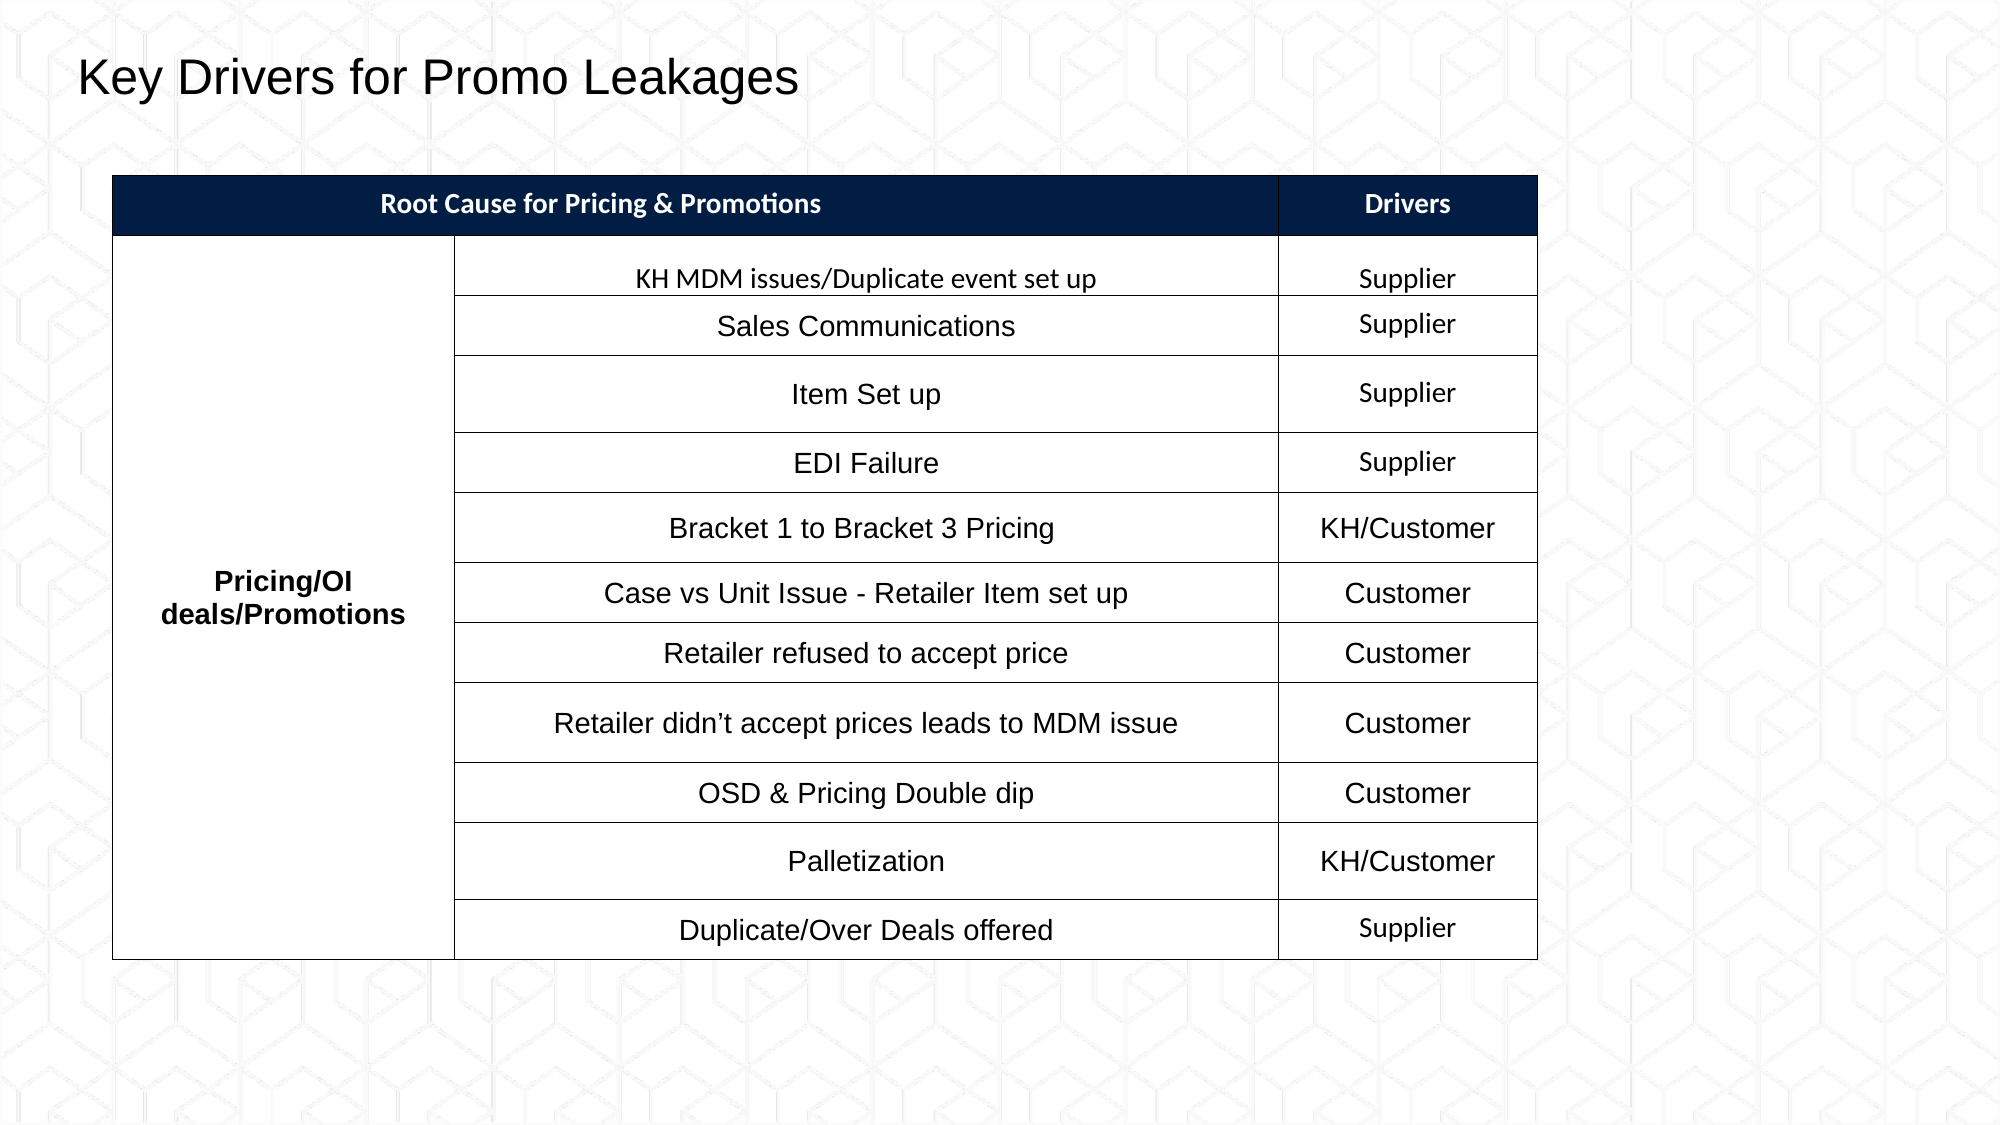

Key Drivers for Promo Leakages
| Root Cause for Pricing & Promotions |  | Drivers |
| --- | --- | --- |
| Pricing/OI deals/Promotions | KH MDM issues/Duplicate event set up | Supplier |
|  | Sales Communications | Supplier |
|  | Item Set up | Supplier |
|  | EDI Failure | Supplier |
|  | Bracket 1 to Bracket 3 Pricing | KH/Customer |
|  | Case vs Unit Issue - Retailer Item set up | Customer |
|  | Retailer refused to accept price | Customer |
|  | Retailer didn’t accept prices leads to MDM issue | Customer |
|  | OSD & Pricing Double dip | Customer |
|  | Palletization | KH/Customer |
|  | Duplicate/Over Deals offered | Supplier |